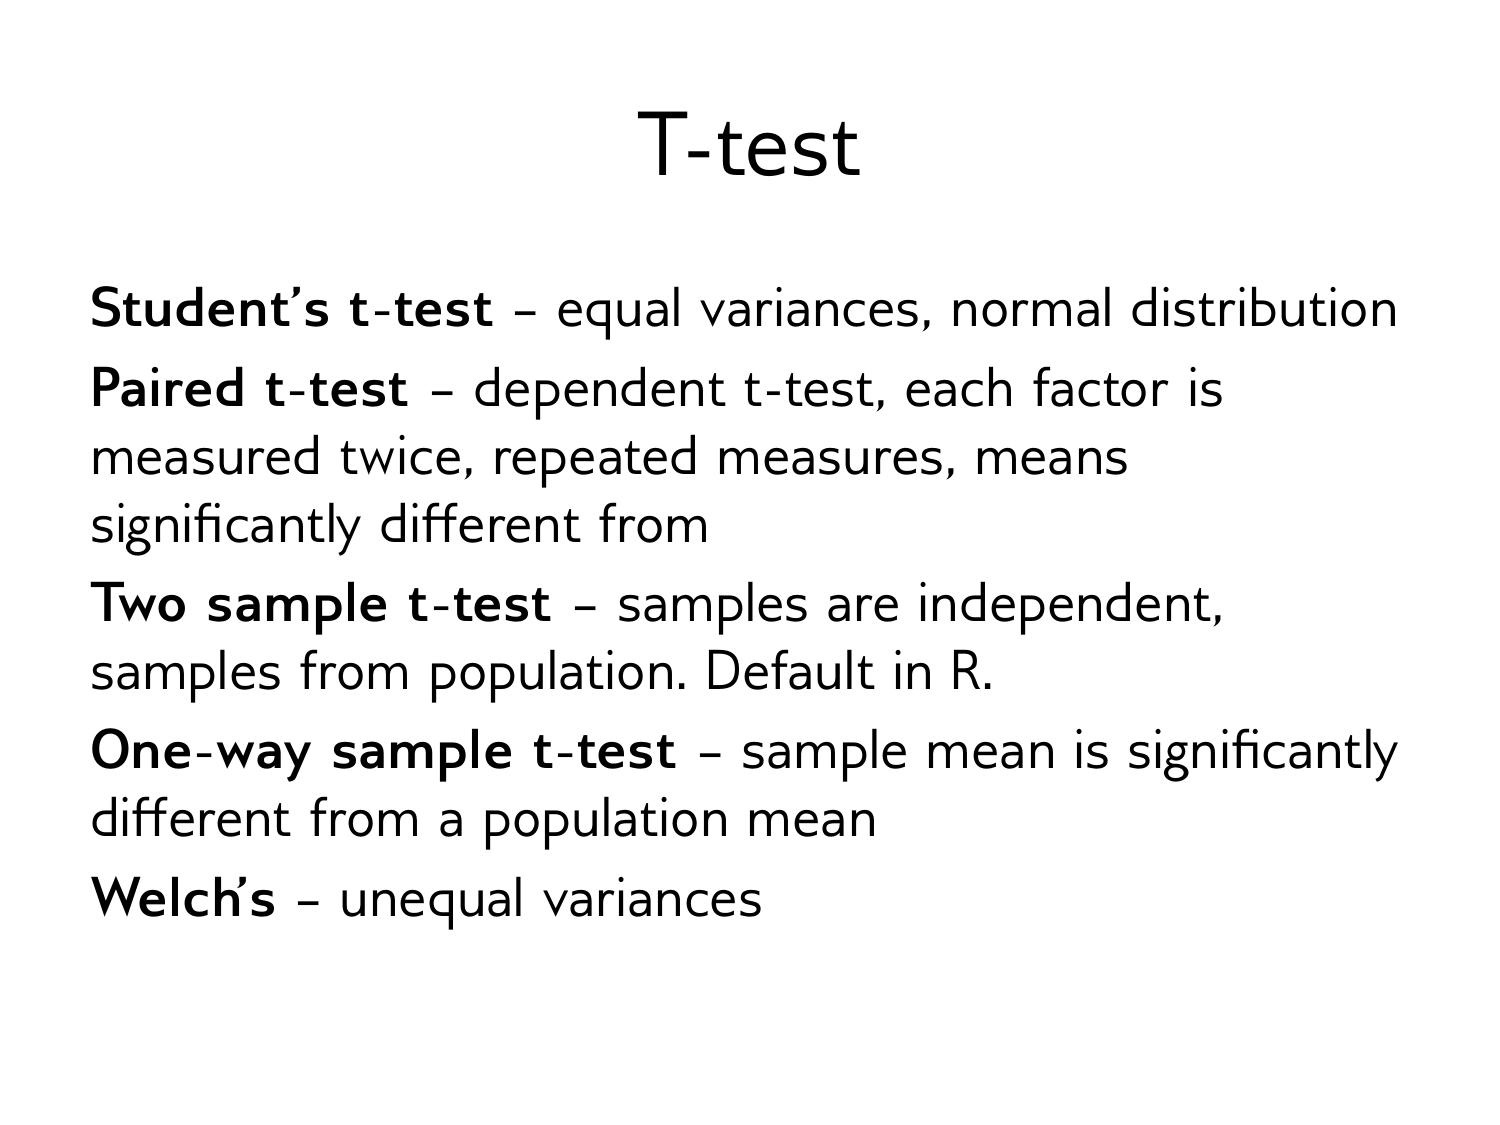

# T-test
Student’s t-test – equal variances, normal distribution
Paired t-test – dependent t-test, each factor is measured twice, repeated measures, means significantly different from
Two sample t-test – samples are independent, samples from population. Default in R.
One-way sample t-test – sample mean is significantly different from a population mean
Welch’s – unequal variances